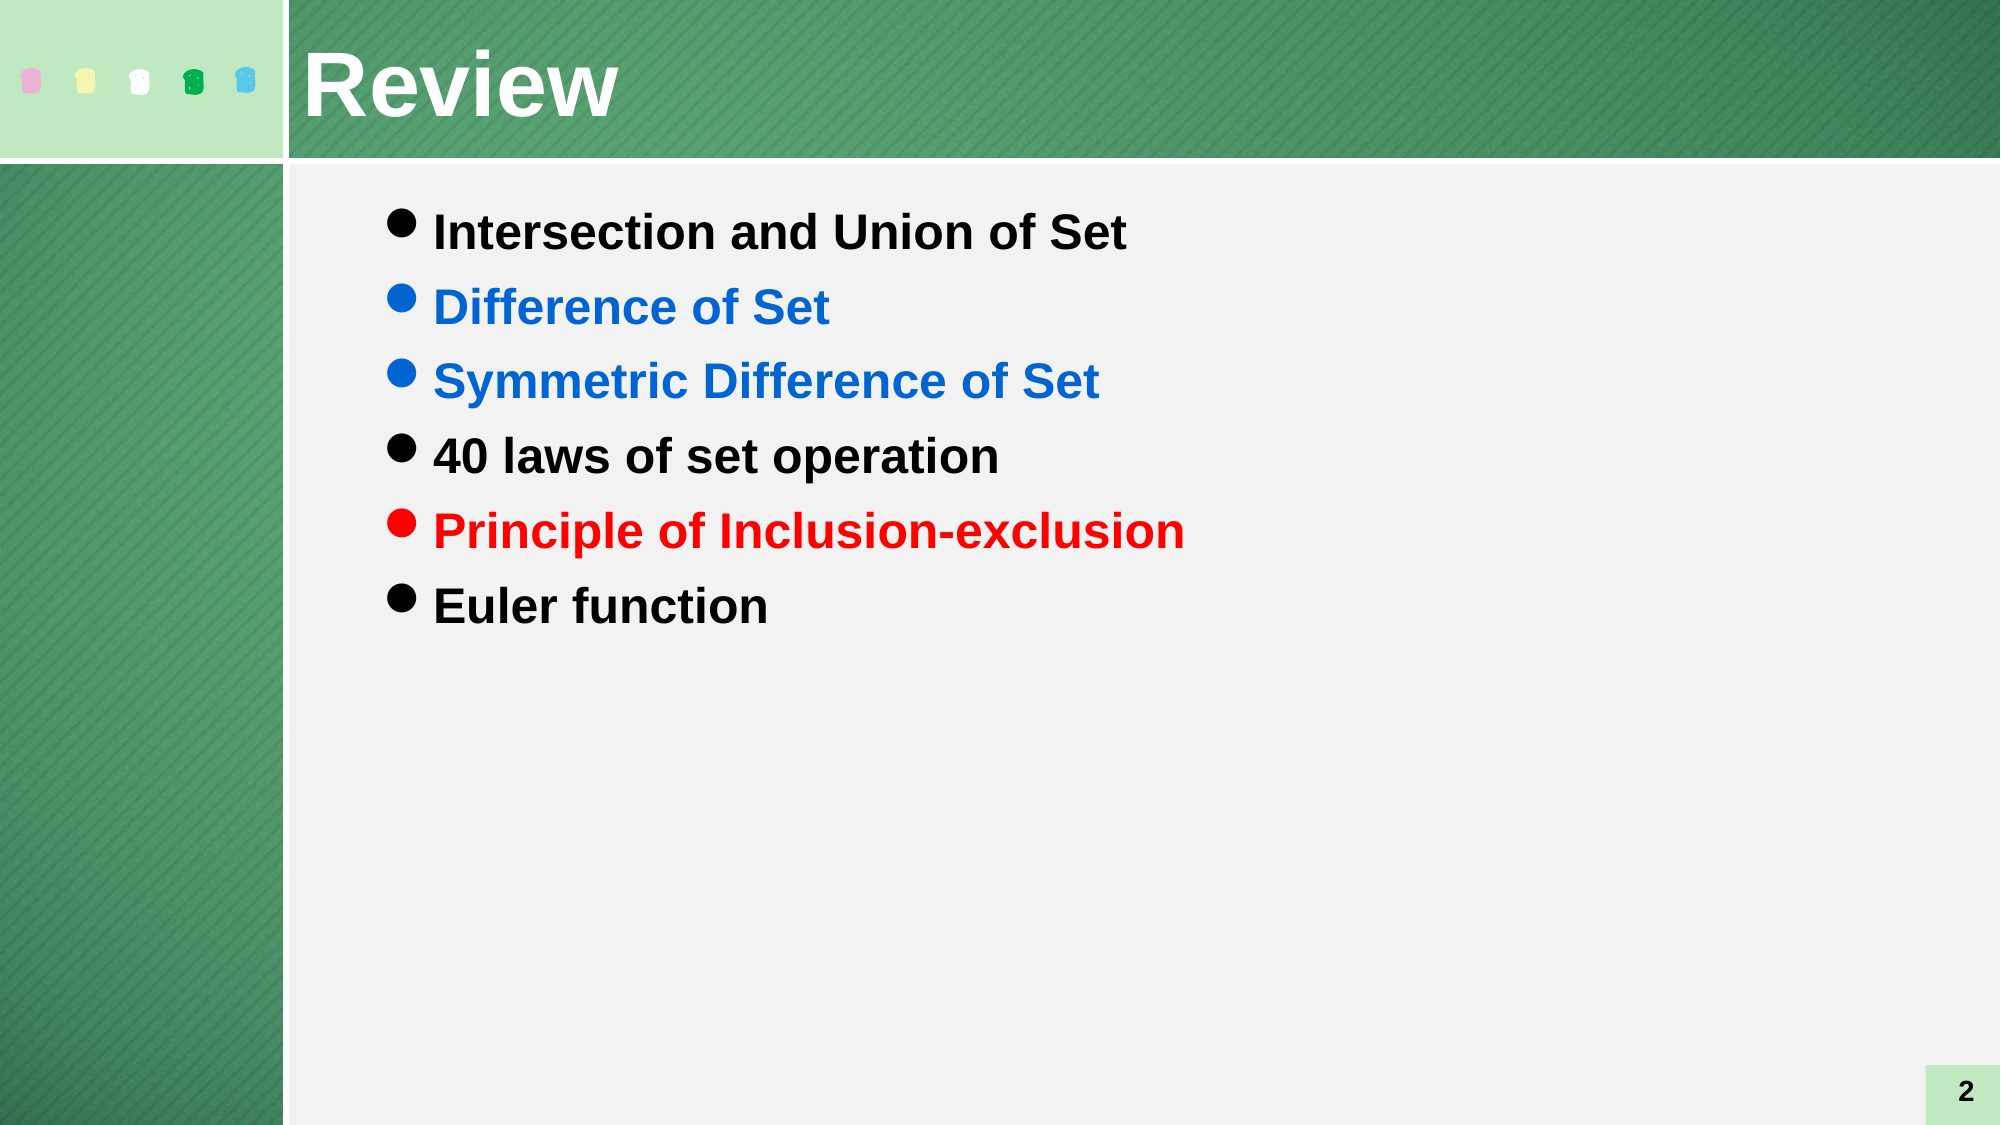

Review

Intersection and Union of Set
Difference of Set
Symmetric Difference of Set
40 laws of set operation
Principle of Inclusion-exclusion
Euler function

2